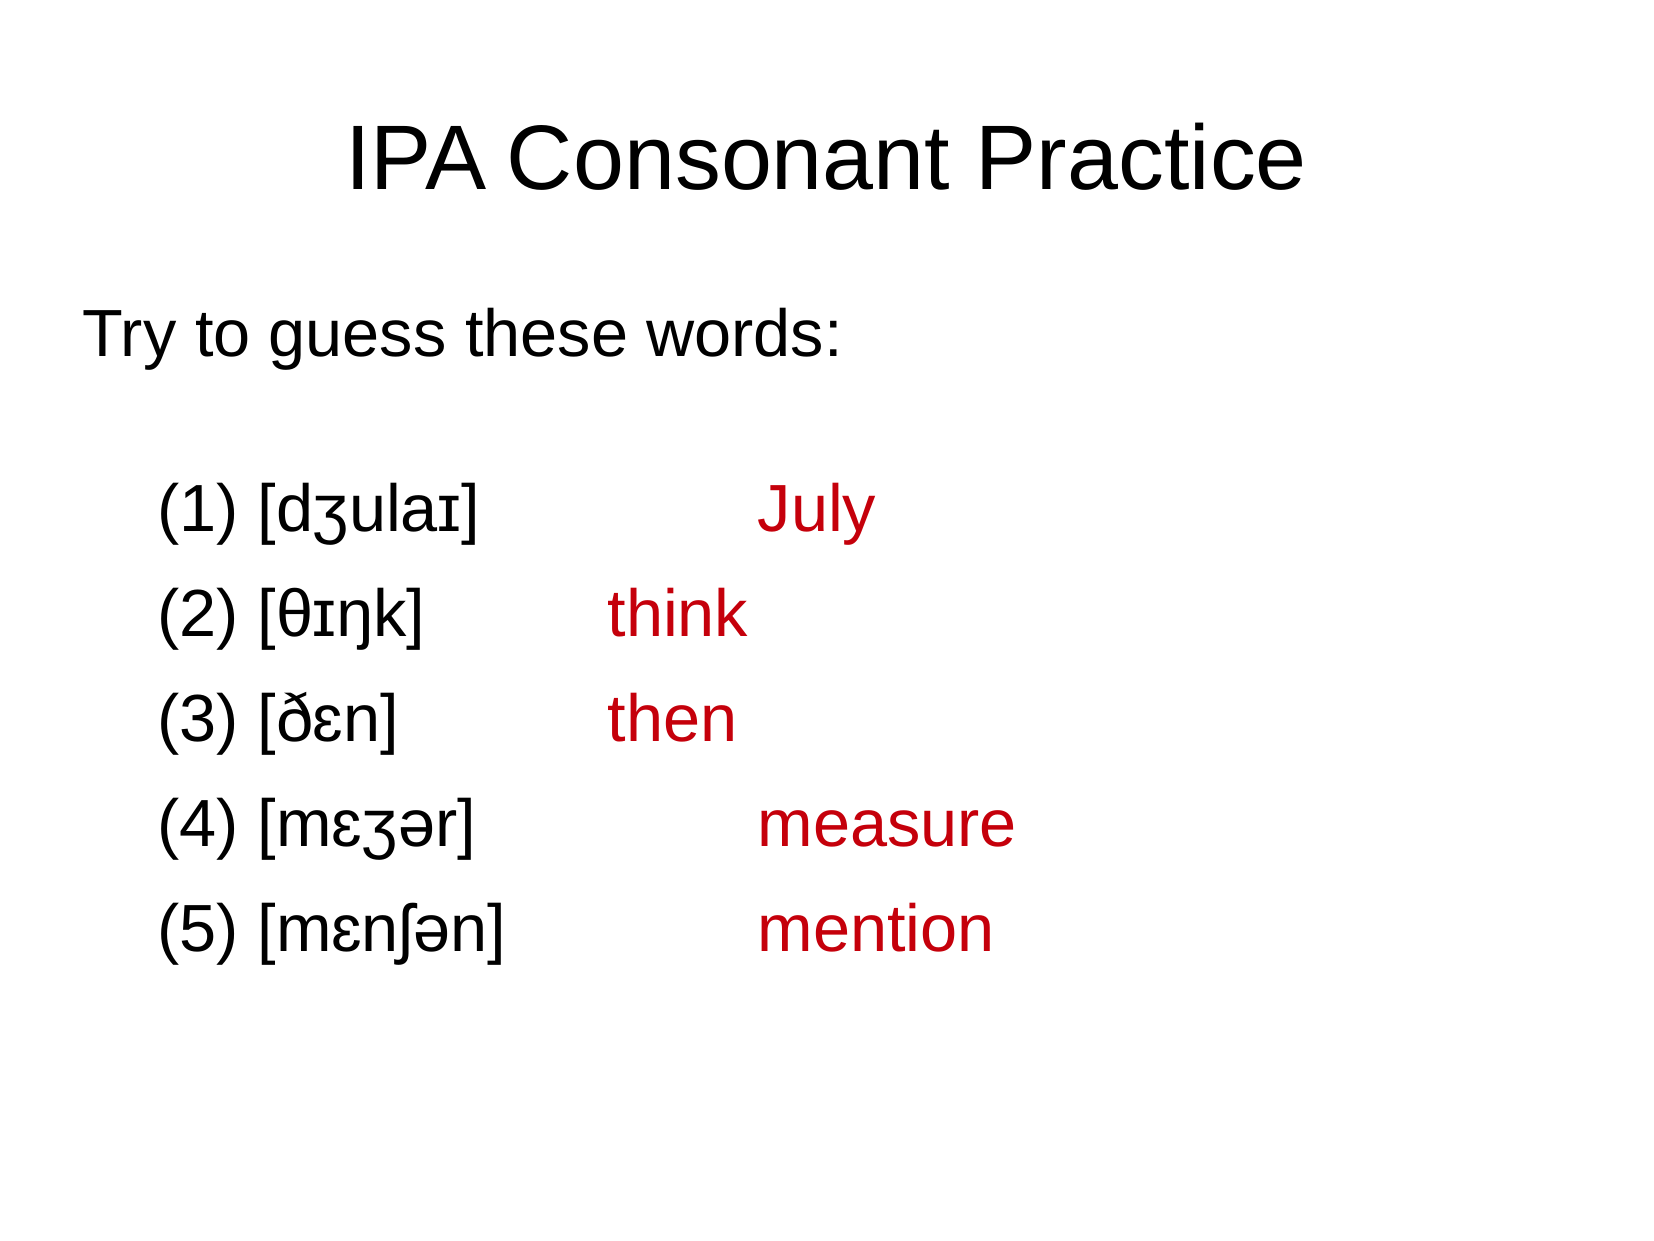

IPA Consonant Practice
Try to guess these words:

(1) [dʒulaɪ] 		July
(2) [θɪŋk]	 	think
(3) [ðɛn] 		then
(4) [mɛʒər] 		measure
(5) [mɛnʃən]		mention